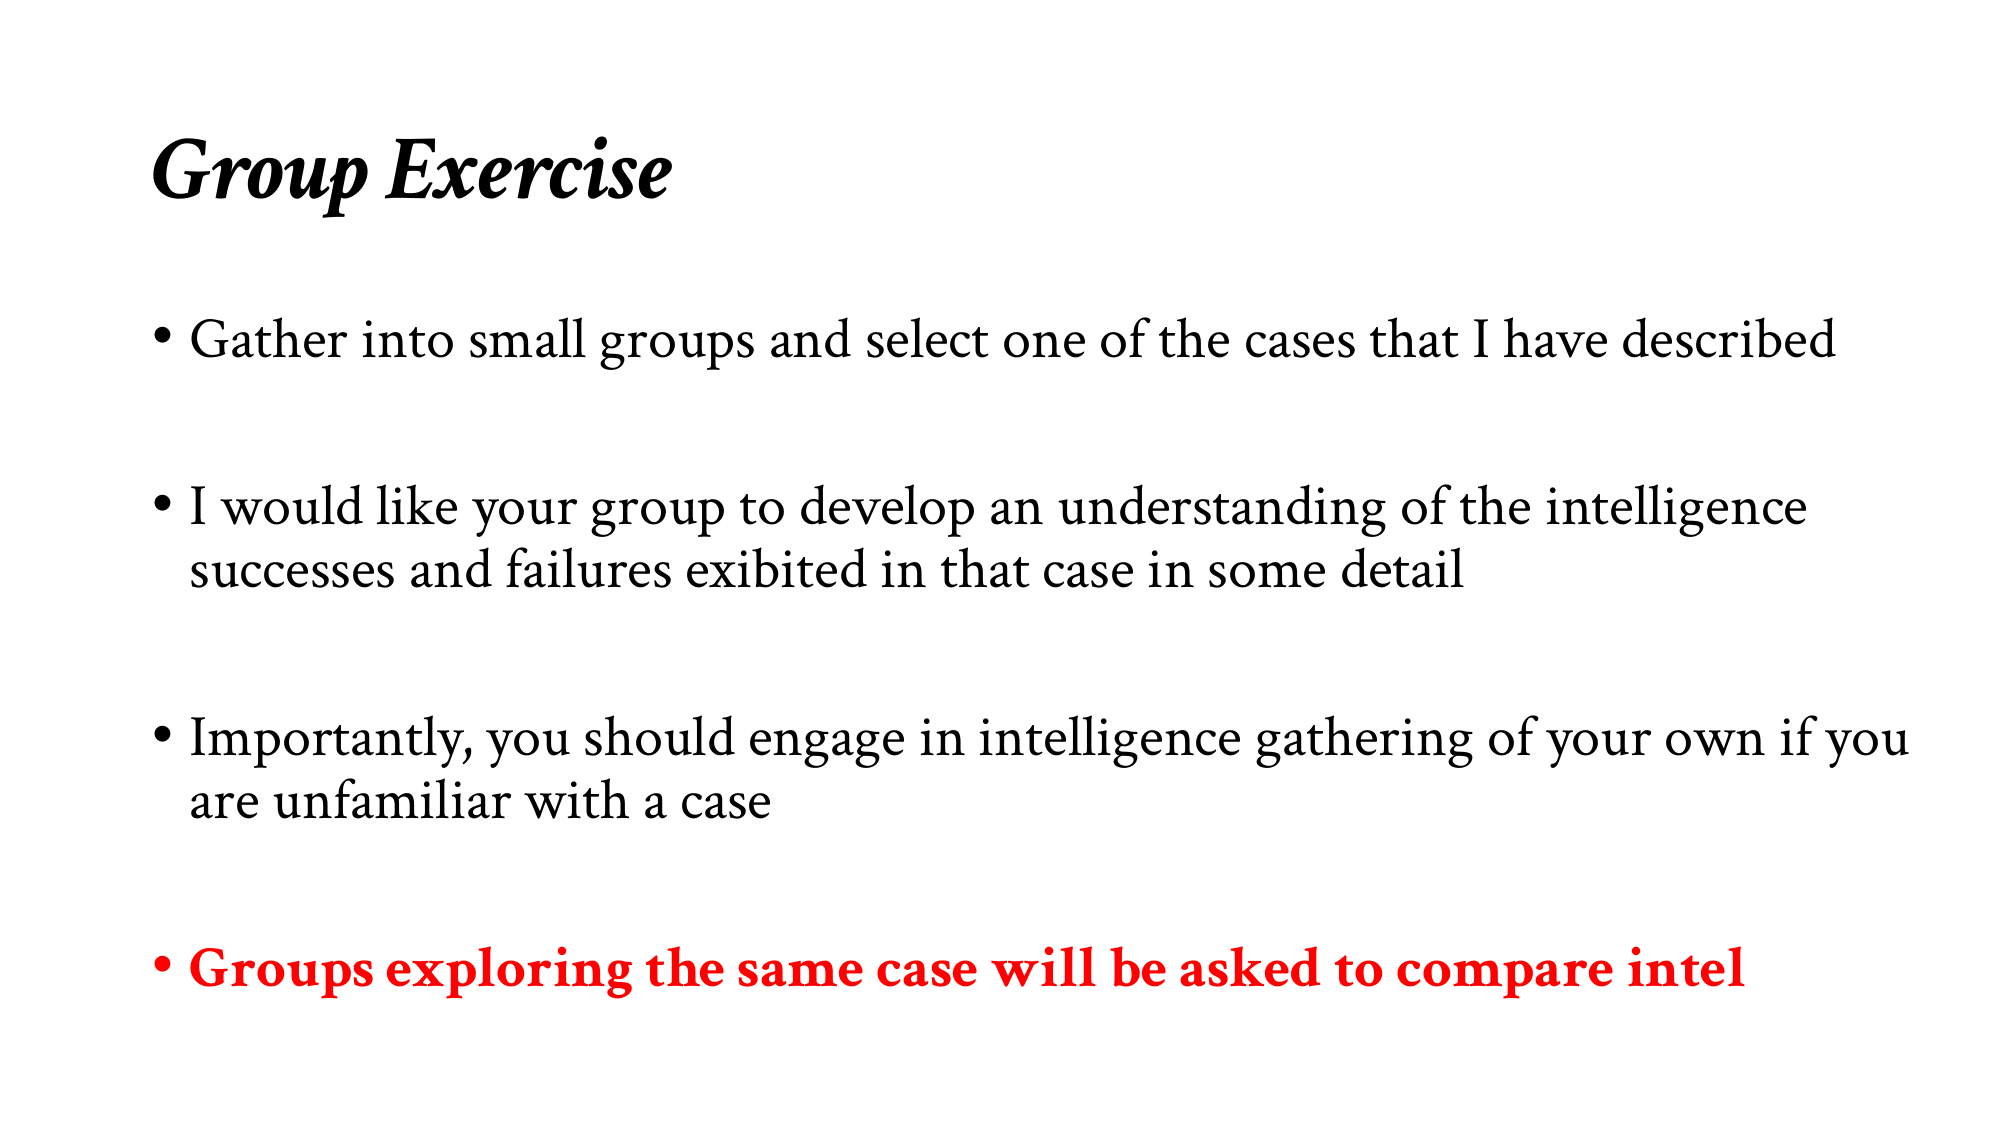

# Group Exercise
Gather into small groups and select one of the cases that I have described

I would like your group to develop an understanding of the intelligence successes and failures exibited in that case in some detail

Importantly, you should engage in intelligence gathering of your own if you are unfamiliar with a case

Groups exploring the same case will be asked to compare intel